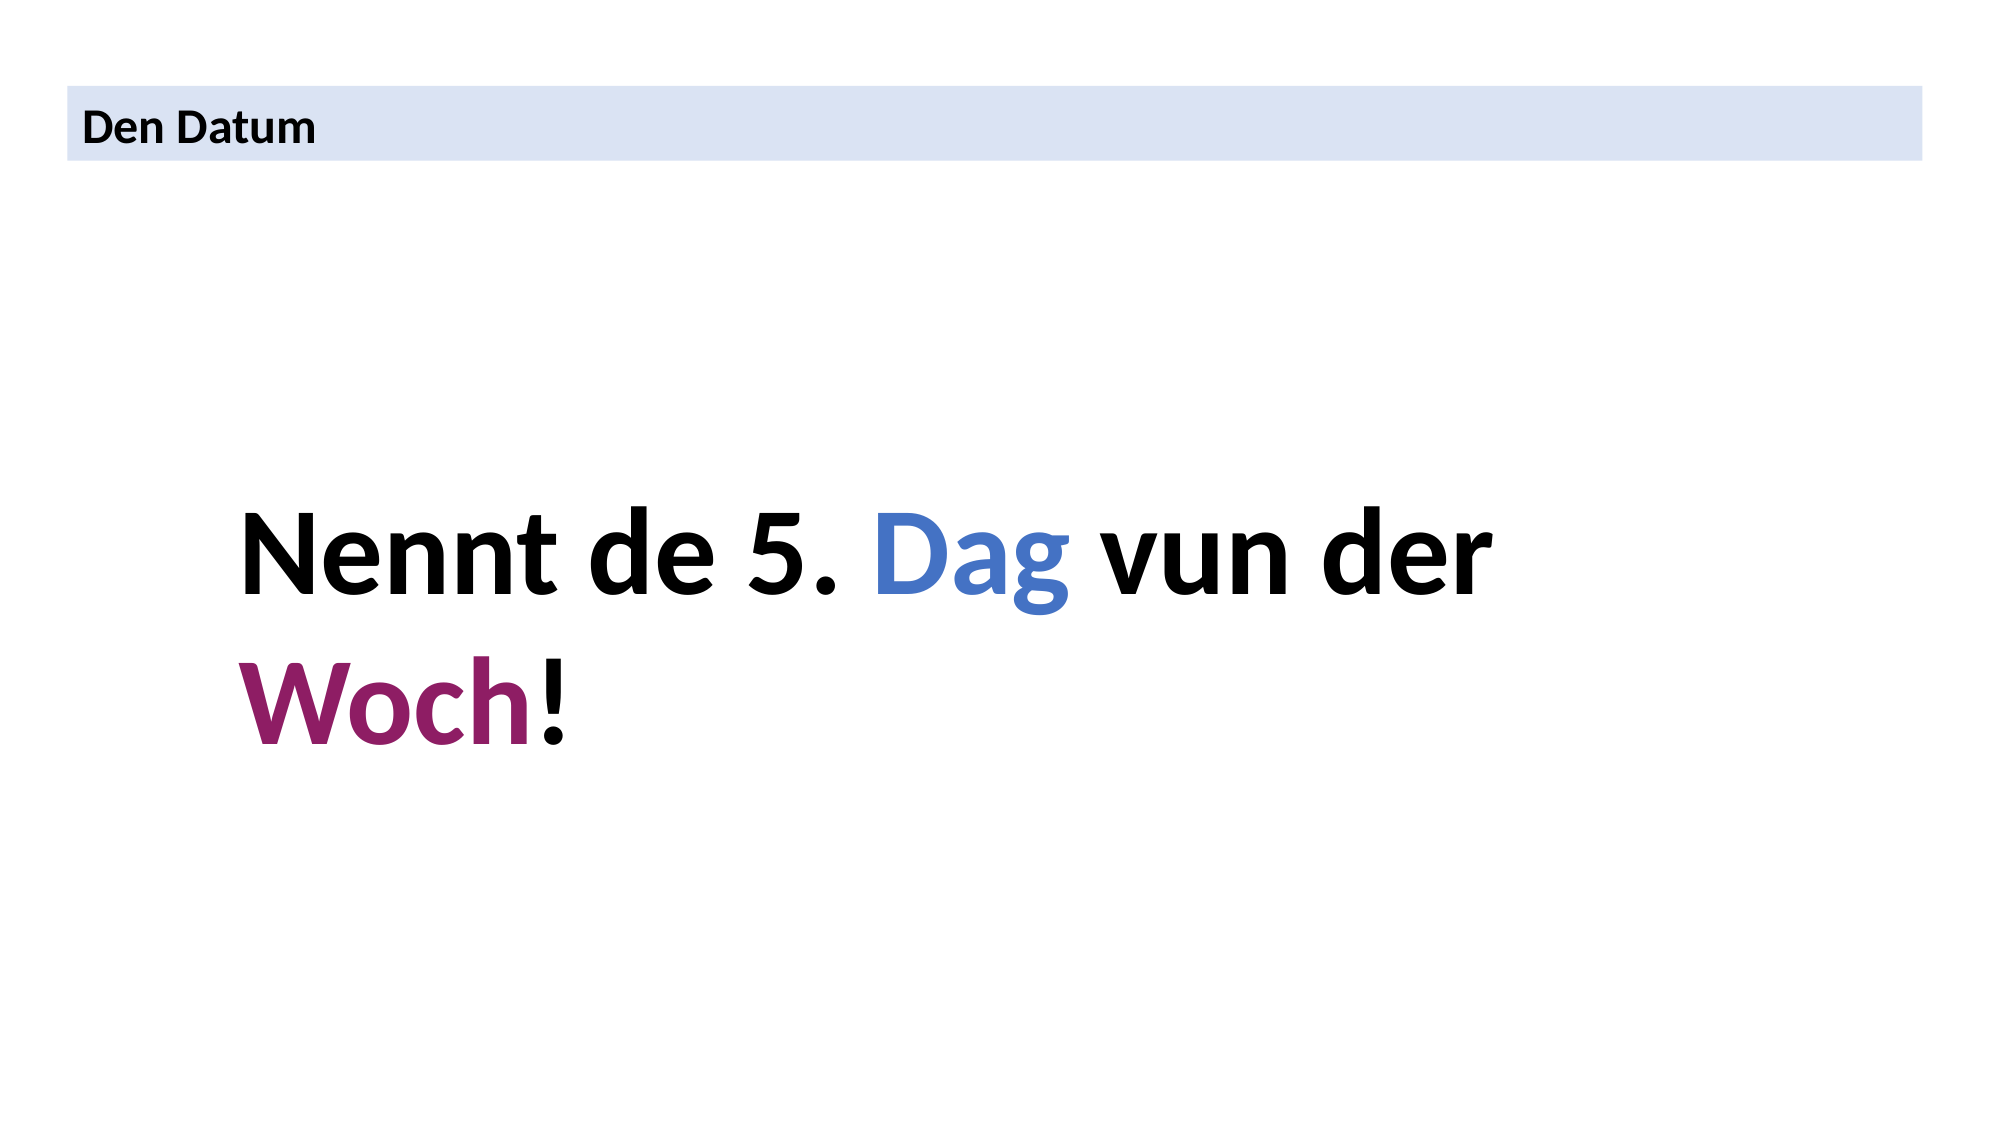

Den Datum

Nennt de 5. Dag vun der
Woch!